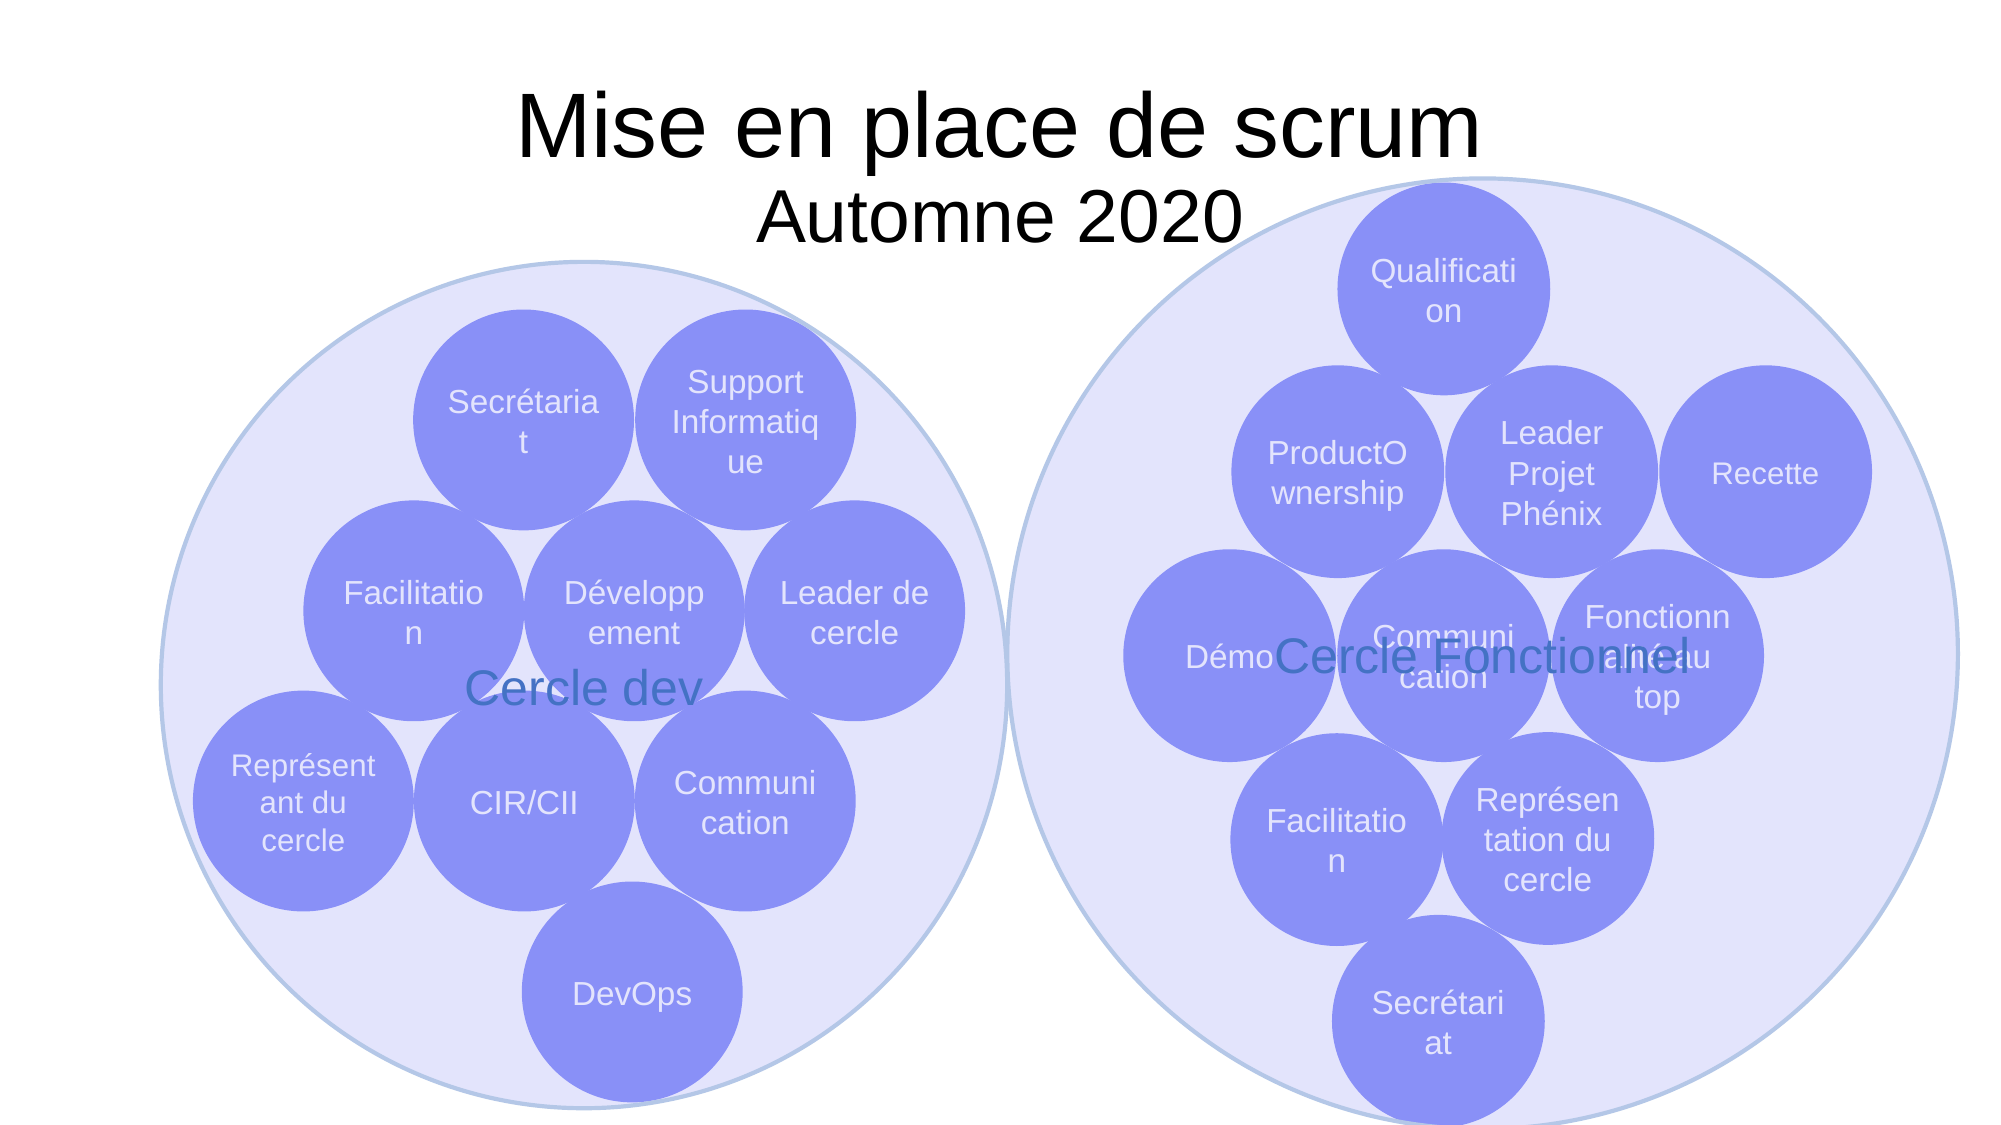

Mise en place de scrum
Automne 2020
Cercle Fonctionnel
Qualification
ProductOwnership
Leader Projet Phénix
Recette
Démo
Communication
Fonctionnalité au top
Représentation du cercle
Facilitation
Secrétariat
Cercle dev
Secrétariat
Support Informatique
Facilitation
Développement
Leader de cercle
Représentant du cercle
CIR/CII
Communication
DevOps